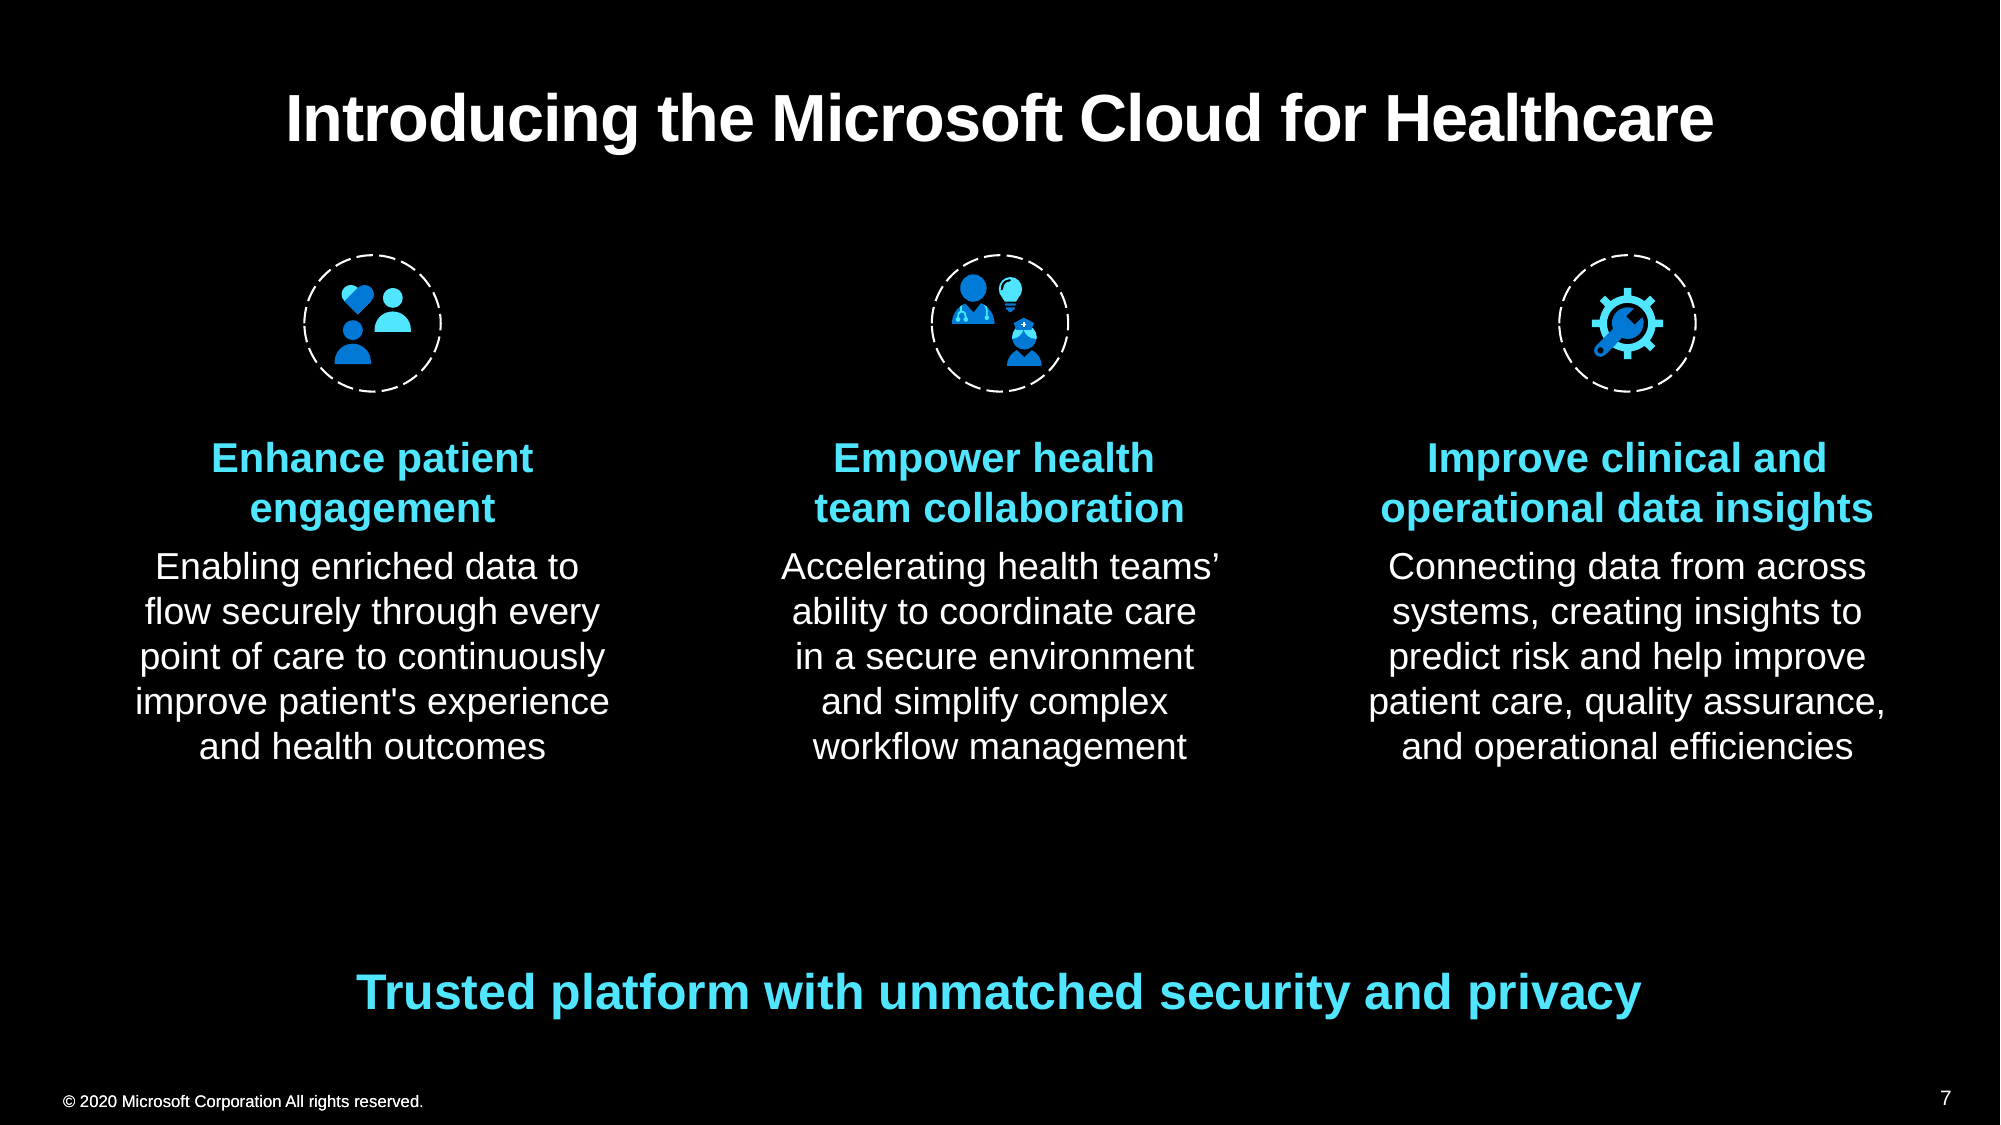

# Introducing the Microsoft Cloud for Healthcare

Enhance patient
engagement
Empower health
team collaboration
Improve clinical and operational data insights
Enabling enriched data to
flow securely through every point of care to continuously improve patient's experience and health outcomes
Accelerating health teams’ ability to coordinate care
in a secure environment
and simplify complex
workflow management
Connecting data from across systems, creating insights to predict risk and help improve patient care, quality assurance, and operational efficiencies
Trusted platform with unmatched security and privacy
7
© 2020 Microsoft Corporation All rights reserved